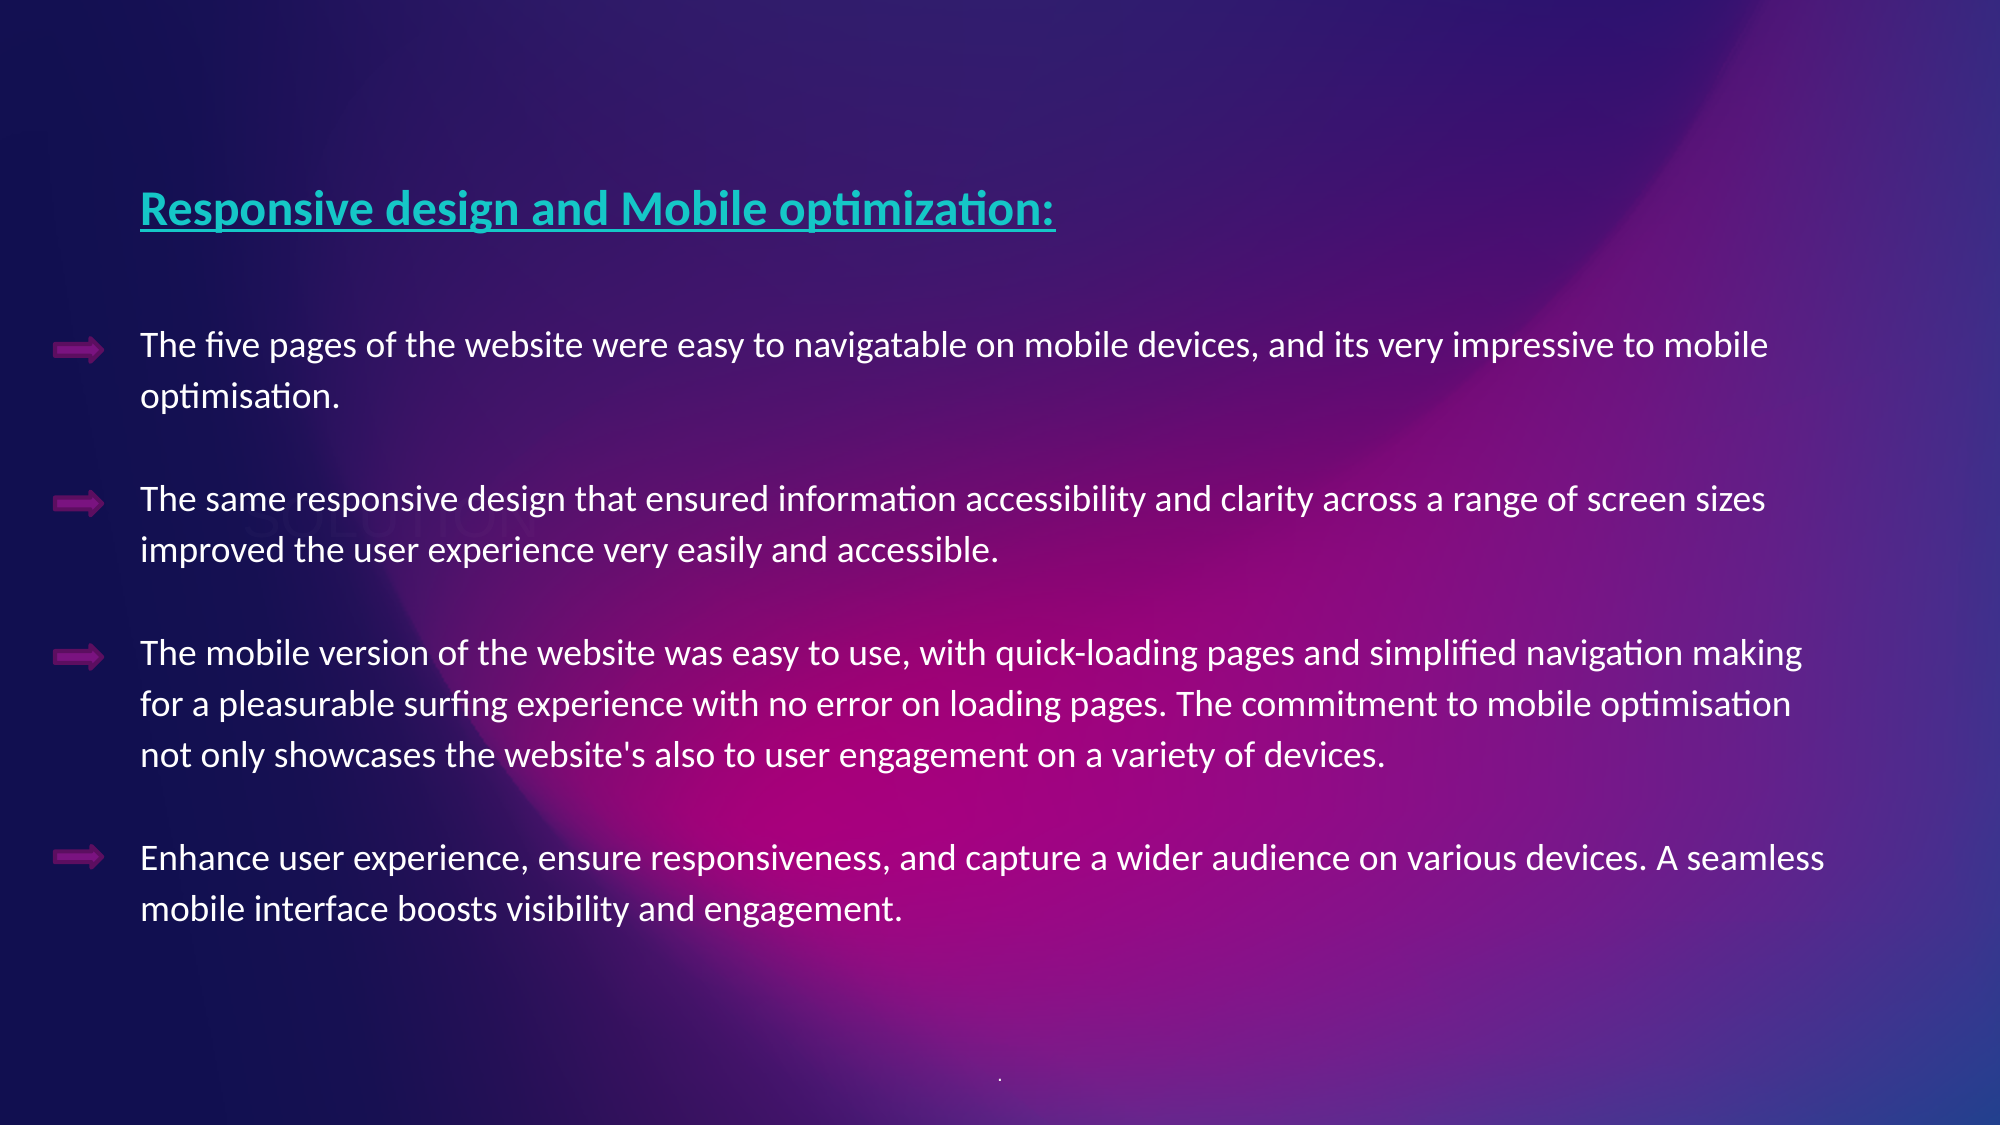

Responsive design and Mobile optimization:
The five pages of the website were easy to navigatable on mobile devices, and its very impressive to mobile optimisation.

The same responsive design that ensured information accessibility and clarity across a range of screen sizes improved the user experience very easily and accessible.

The mobile version of the website was easy to use, with quick-loading pages and simplified navigation making for a pleasurable surfing experience with no error on loading pages. The commitment to mobile optimisation not only showcases the website's also to user engagement on a variety of devices.

Enhance user experience, ensure responsiveness, and capture a wider audience on various devices. A seamless mobile interface boosts visibility and engagement.

# SOLUTION

.
4